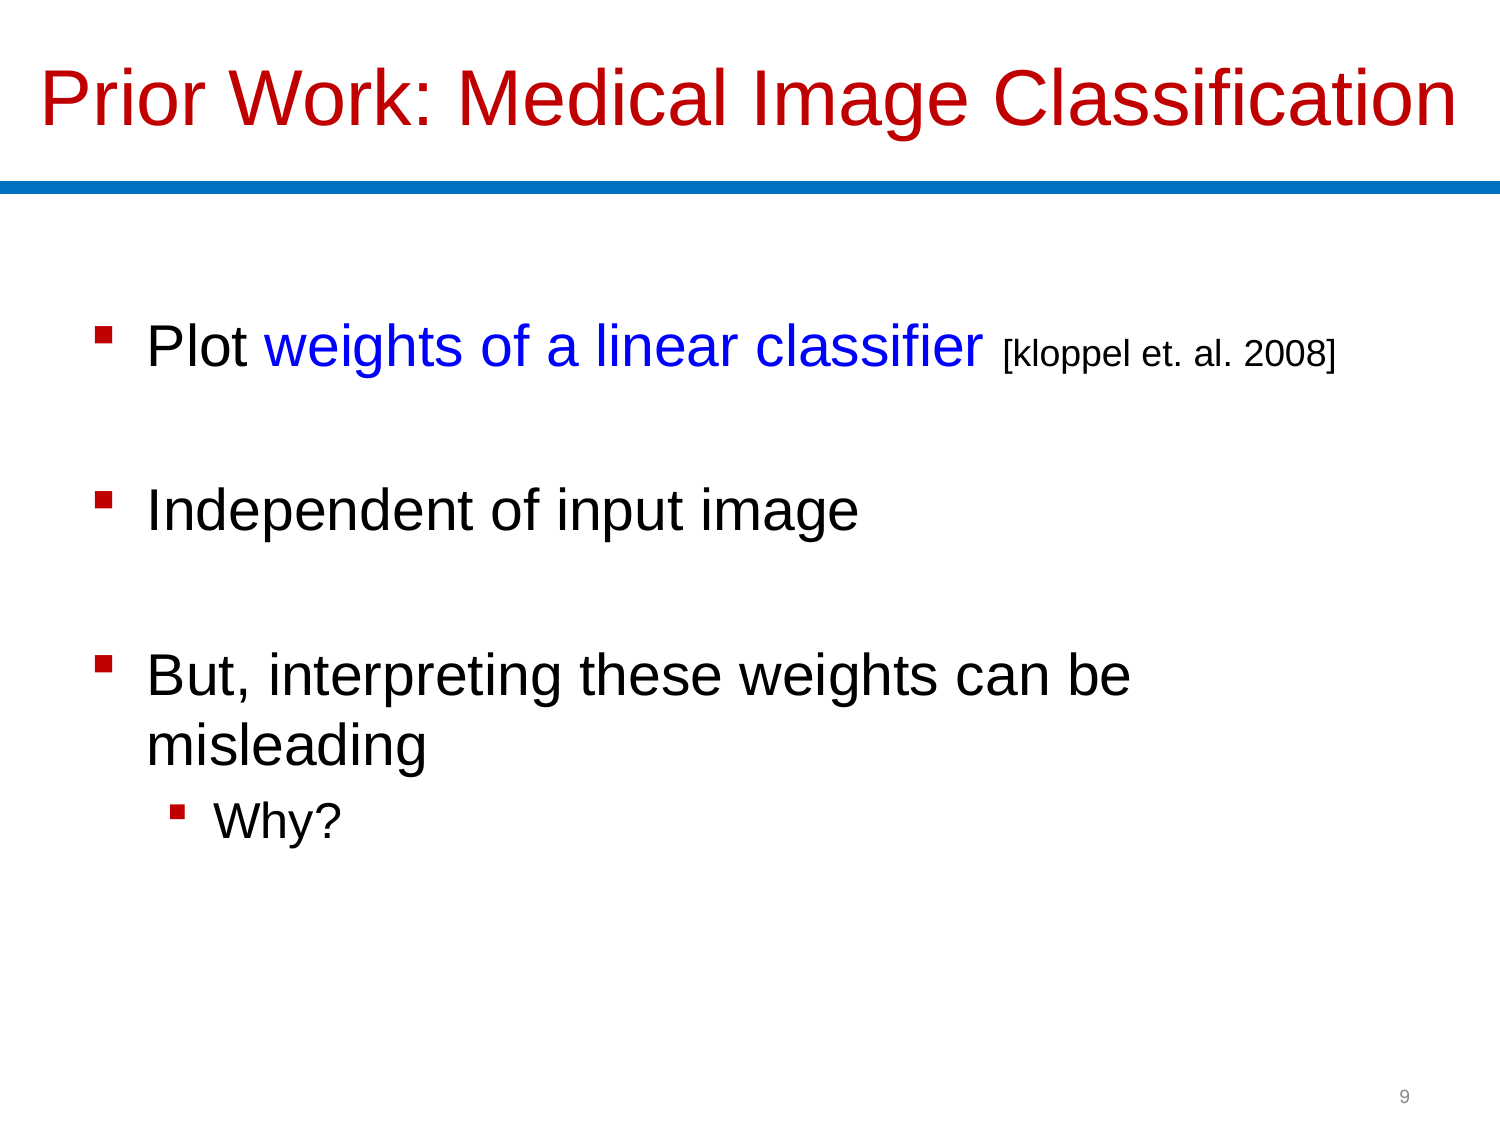

# Prior Work: Medical Image Classification
Plot weights of a linear classifier [kloppel et. al. 2008]

Independent of input image

But, interpreting these weights can be misleading
Why?
9